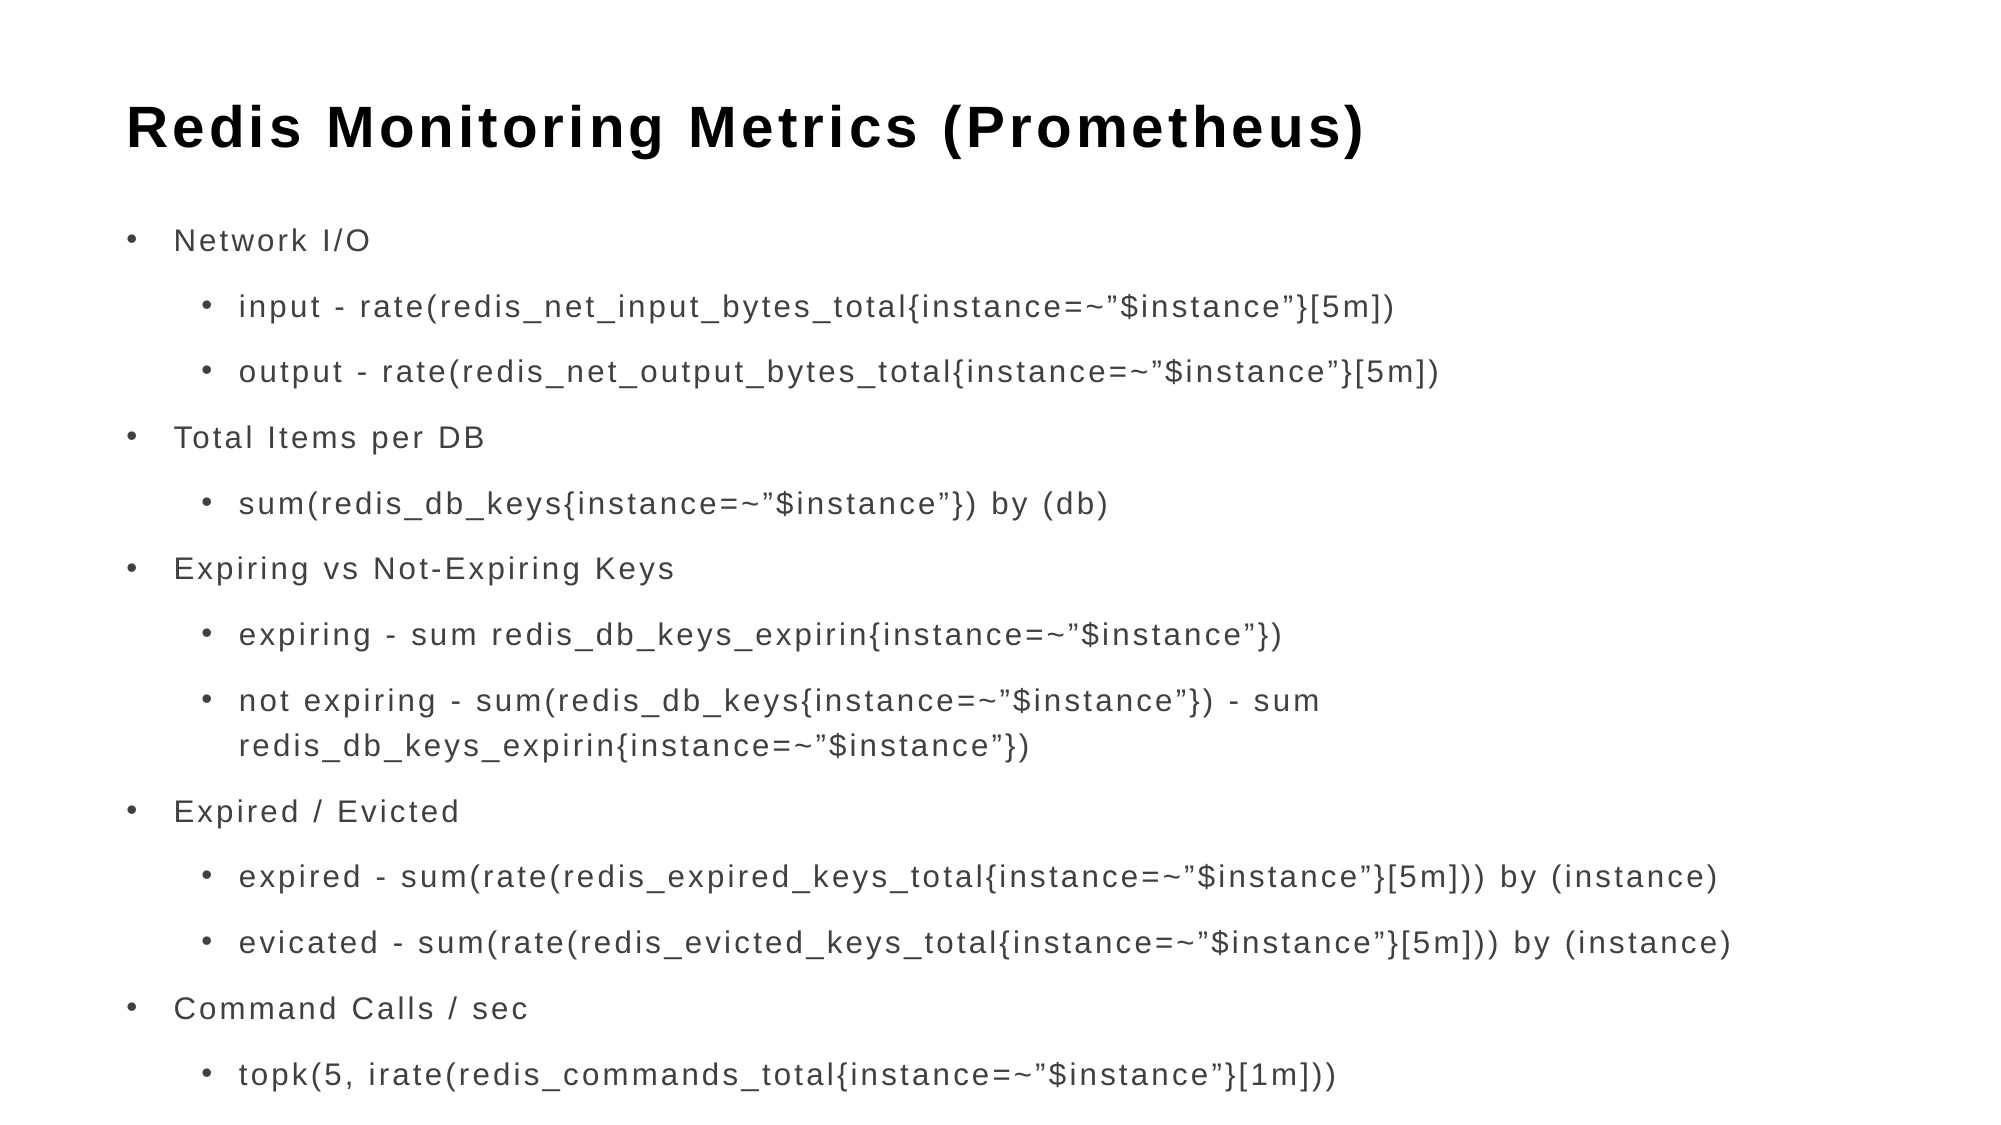

# Redis Monitoring Metrics (Prometheus)
Network I/O
input - rate(redis_net_input_bytes_total{instance=~”$instance”}[5m])
output - rate(redis_net_output_bytes_total{instance=~”$instance”}[5m])
Total Items per DB
sum(redis_db_keys{instance=~”$instance”}) by (db)
Expiring vs Not-Expiring Keys
expiring - sum redis_db_keys_expirin{instance=~”$instance”})
not expiring - sum(redis_db_keys{instance=~”$instance”}) - sum redis_db_keys_expirin{instance=~”$instance”})
Expired / Evicted
expired - sum(rate(redis_expired_keys_total{instance=~”$instance”}[5m])) by (instance)
evicated - sum(rate(redis_evicted_keys_total{instance=~”$instance”}[5m])) by (instance)
Command Calls / sec
topk(5, irate(redis_commands_total{instance=~”$instance”}[1m]))